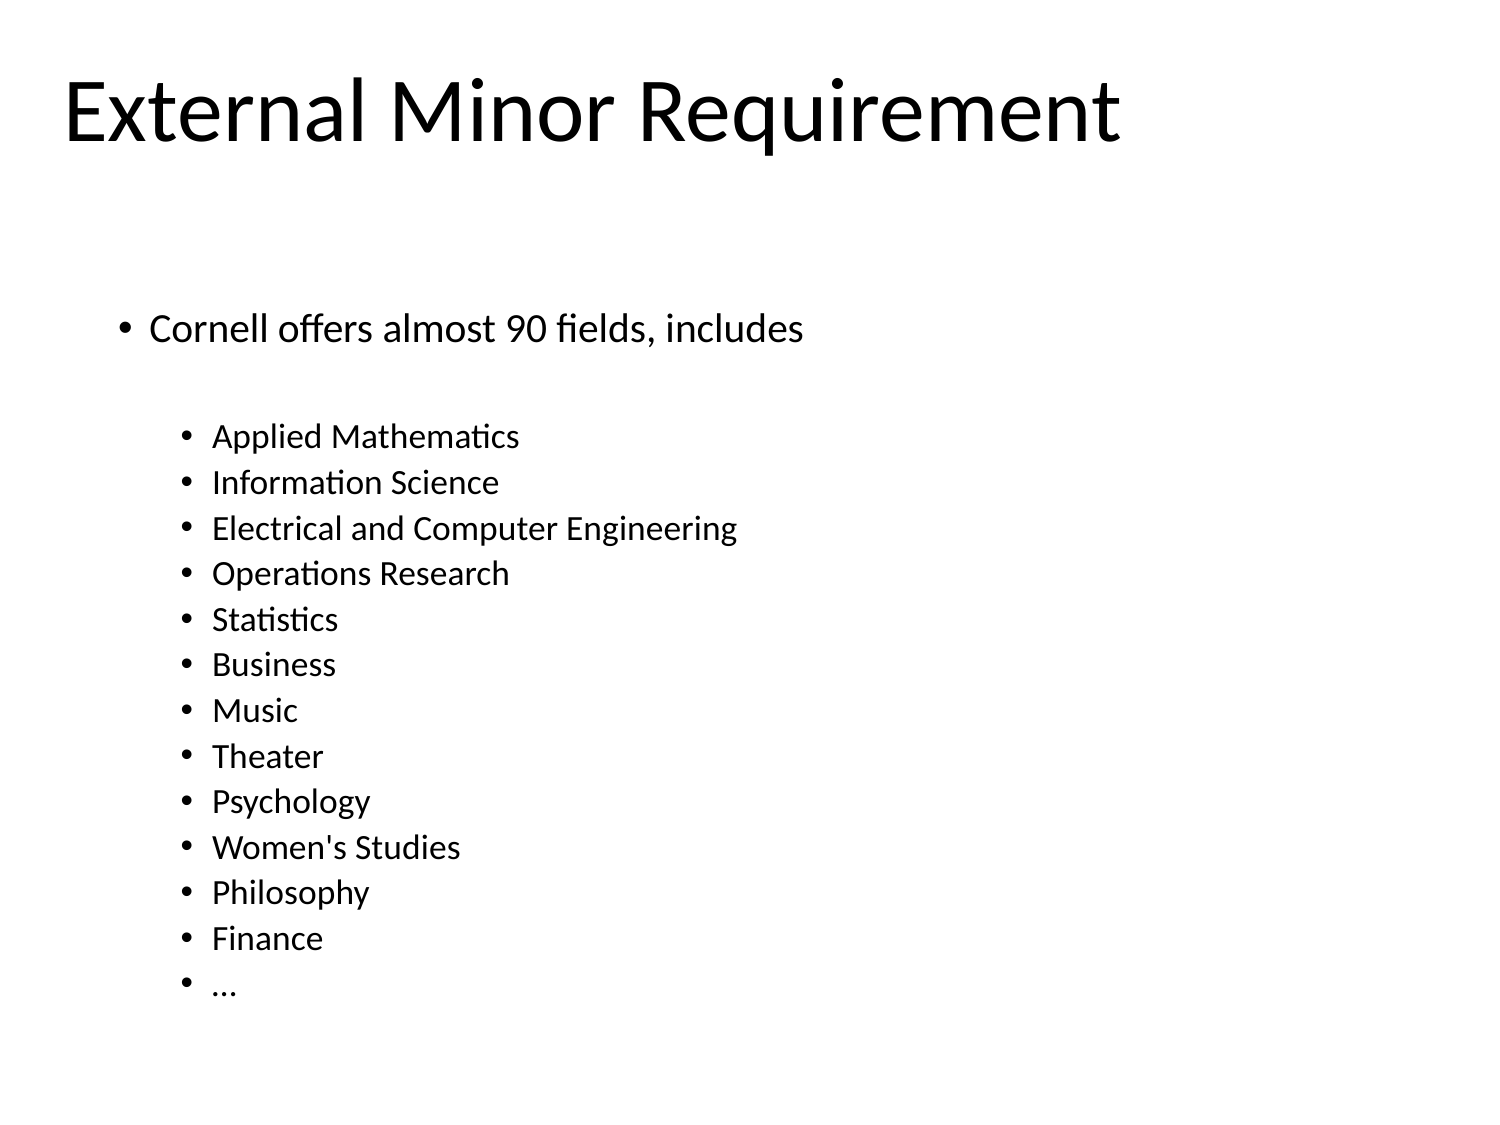

# External Minor Requirement
Cornell offers almost 90 fields, includes

Applied Mathematics
Information Science
Electrical and Computer Engineering
Operations Research
Statistics
Business
Music
Theater
Psychology
Women's Studies
Philosophy
Finance
…